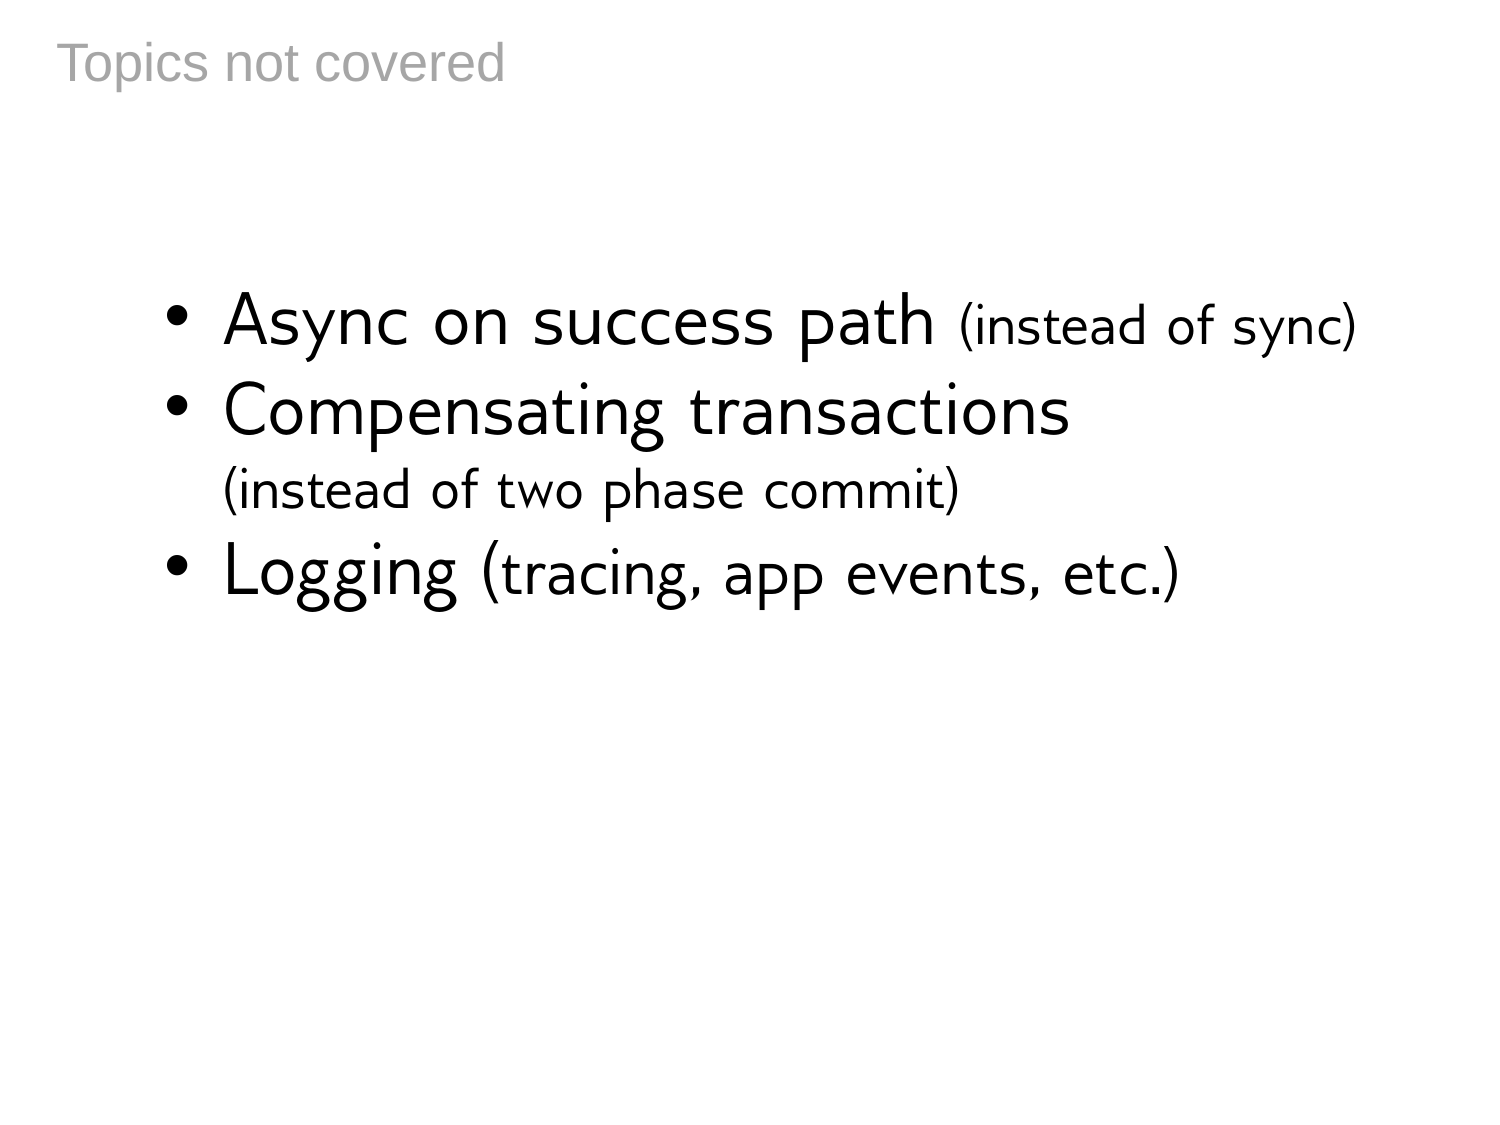

# Topics not covered
	Async on success path (instead of sync)
Compensating transactions
(instead of two phase commit)
Logging (tracing, app events, etc.)